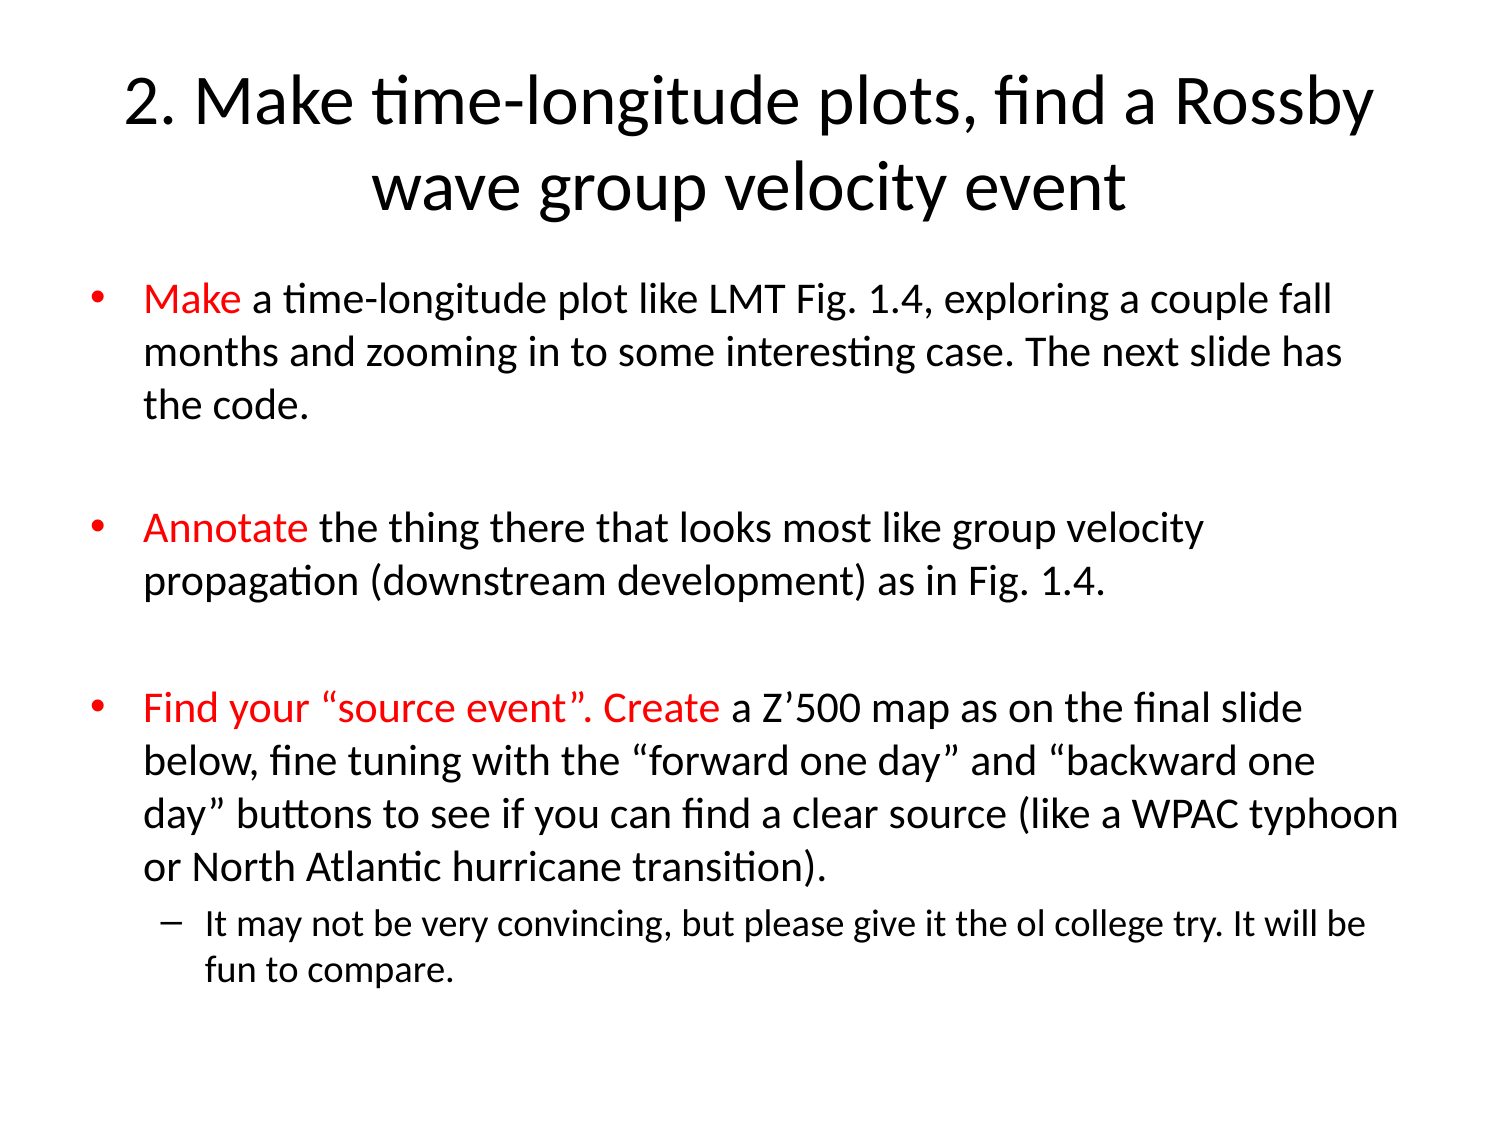

# 2. Make time-longitude plots, find a Rossby wave group velocity event
Make a time-longitude plot like LMT Fig. 1.4, exploring a couple fall months and zooming in to some interesting case. The next slide has the code.

Annotate the thing there that looks most like group velocity propagation (downstream development) as in Fig. 1.4.

Find your “source event”. Create a Z’500 map as on the final slide below, fine tuning with the “forward one day” and “backward one day” buttons to see if you can find a clear source (like a WPAC typhoon or North Atlantic hurricane transition).
It may not be very convincing, but please give it the ol college try. It will be fun to compare.